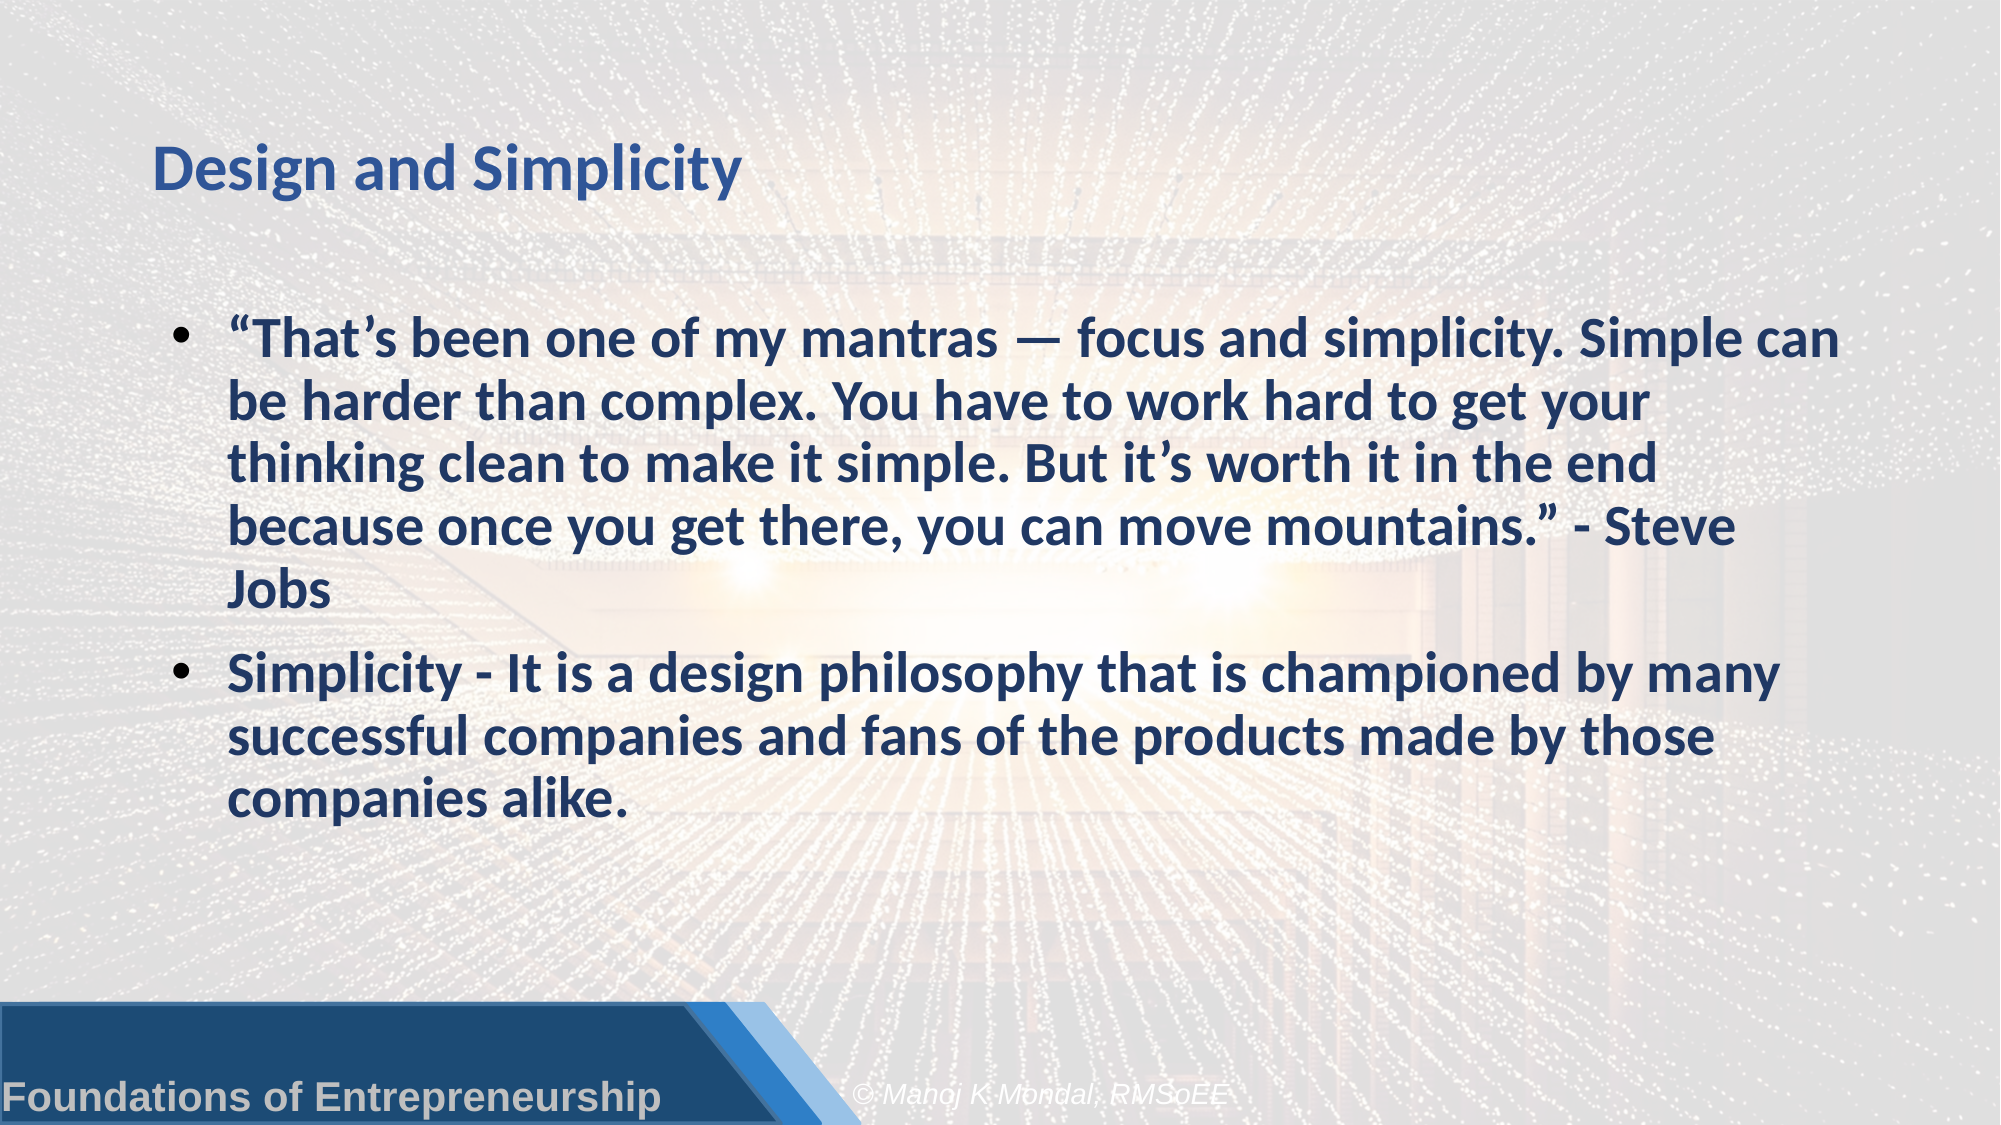

# Design and Simplicity
“That’s been one of my mantras — focus and simplicity. Simple can be harder than complex. You have to work hard to get your thinking clean to make it simple. But it’s worth it in the end because once you get there, you can move mountains.” - Steve Jobs
Simplicity - It is a design philosophy that is championed by many successful companies and fans of the products made by those companies alike.